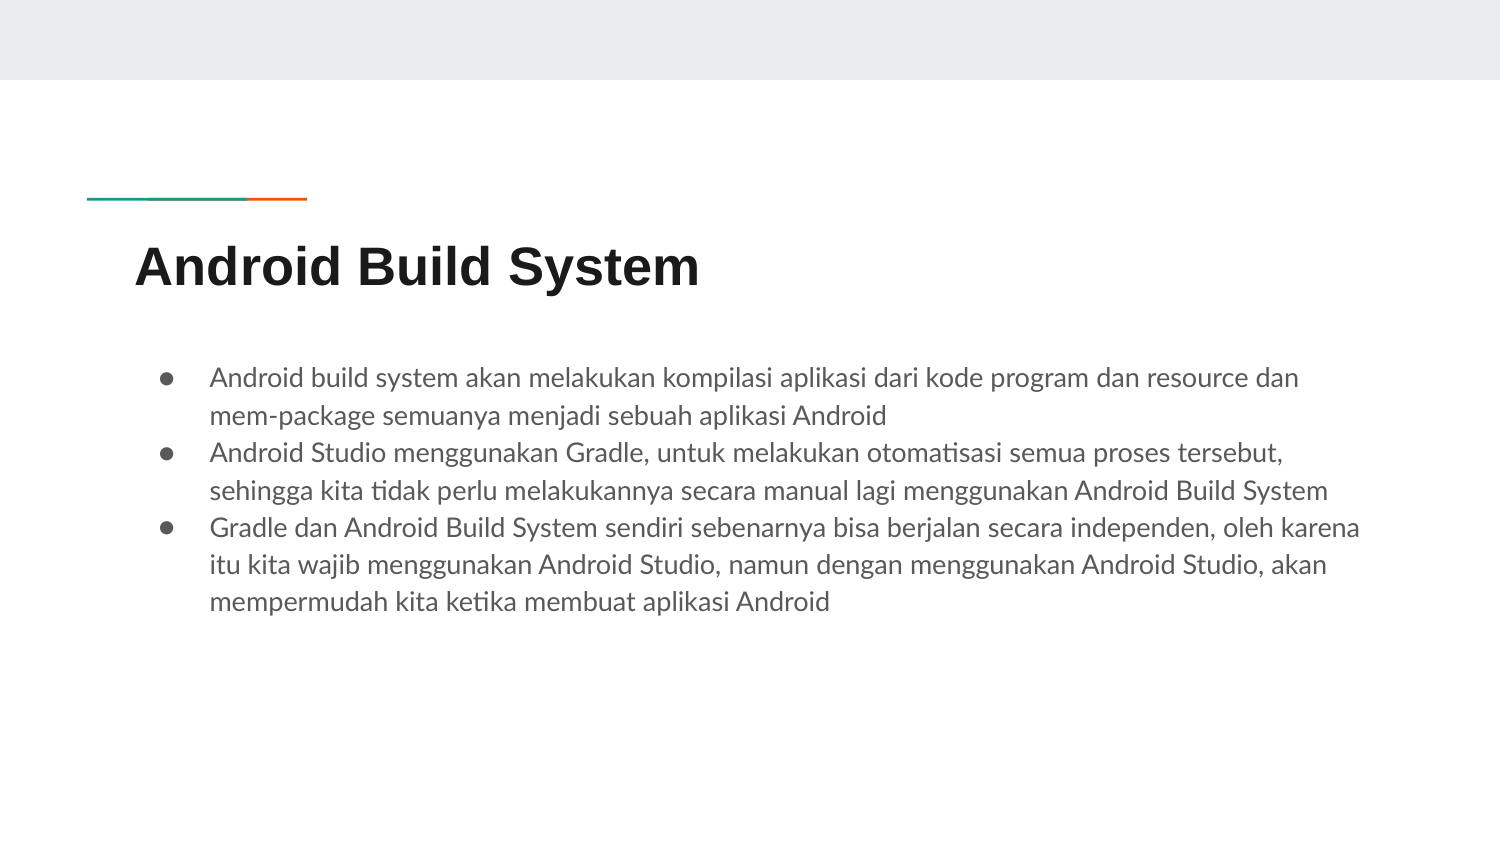

# Android Build System
Android build system akan melakukan kompilasi aplikasi dari kode program dan resource dan mem-package semuanya menjadi sebuah aplikasi Android
Android Studio menggunakan Gradle, untuk melakukan otomatisasi semua proses tersebut, sehingga kita tidak perlu melakukannya secara manual lagi menggunakan Android Build System
Gradle dan Android Build System sendiri sebenarnya bisa berjalan secara independen, oleh karena itu kita wajib menggunakan Android Studio, namun dengan menggunakan Android Studio, akan mempermudah kita ketika membuat aplikasi Android